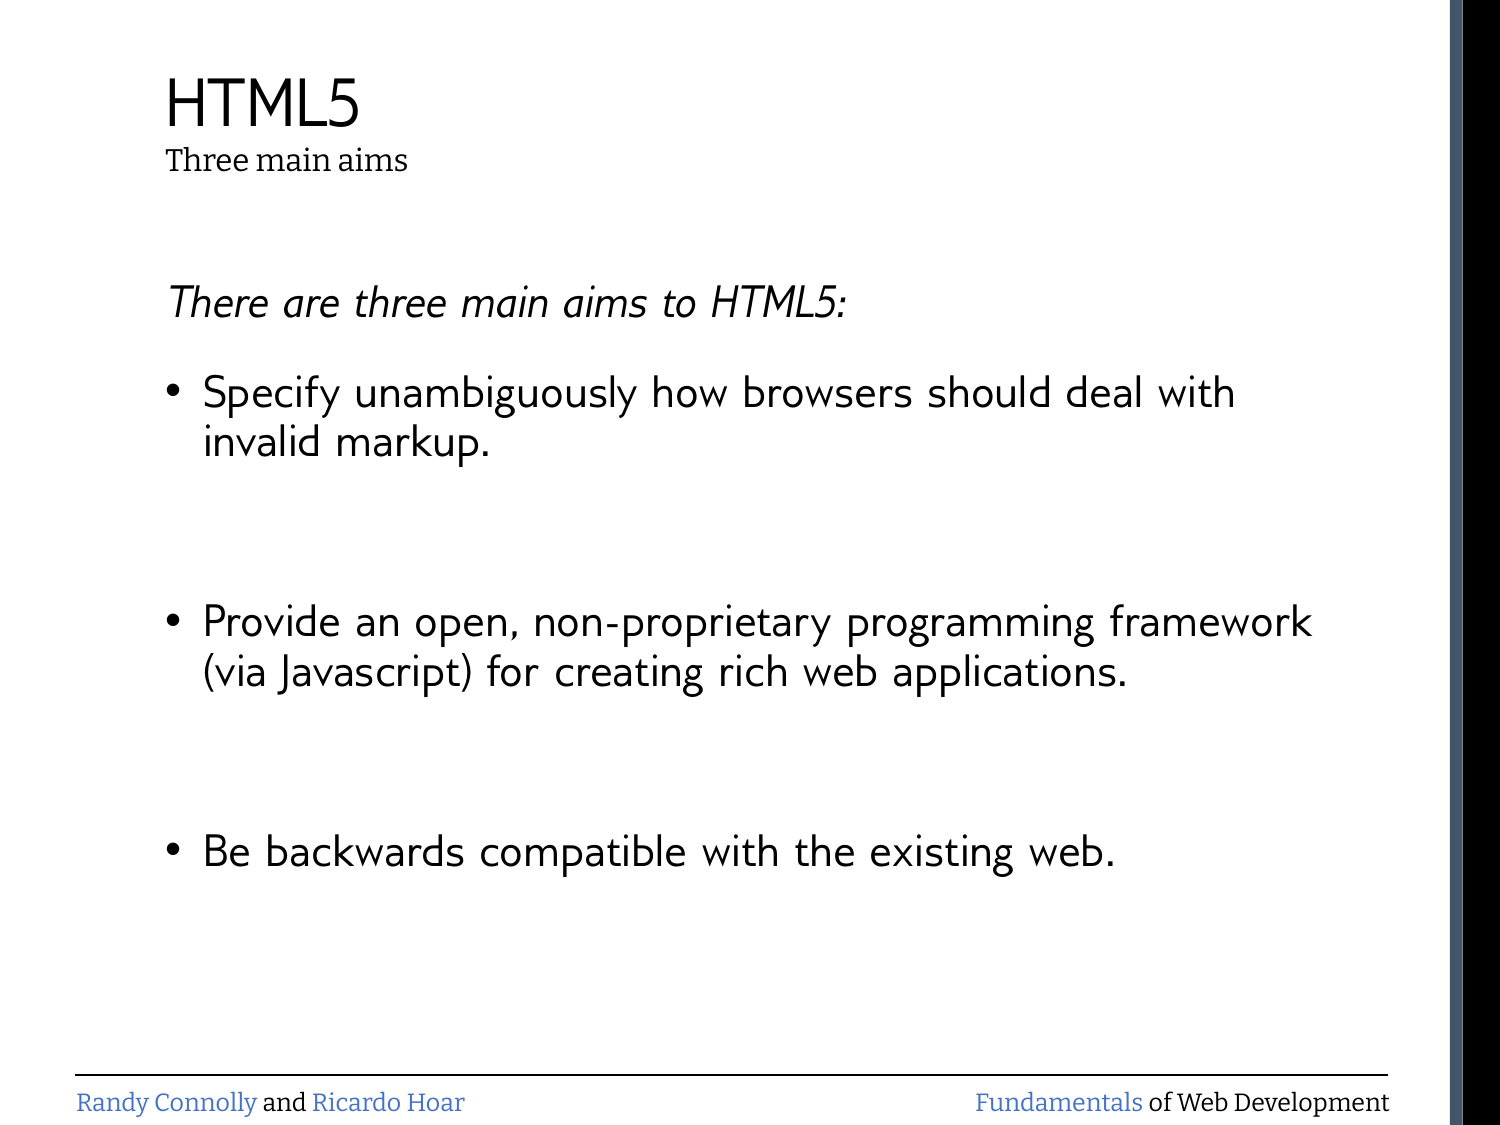

# HTML5
Three main aims
There are three main aims to HTML5:
Specify unambiguously how browsers should deal with invalid markup.

Provide an open, non-proprietary programming framework (via Javascript) for creating rich web applications.

Be backwards compatible with the existing web.